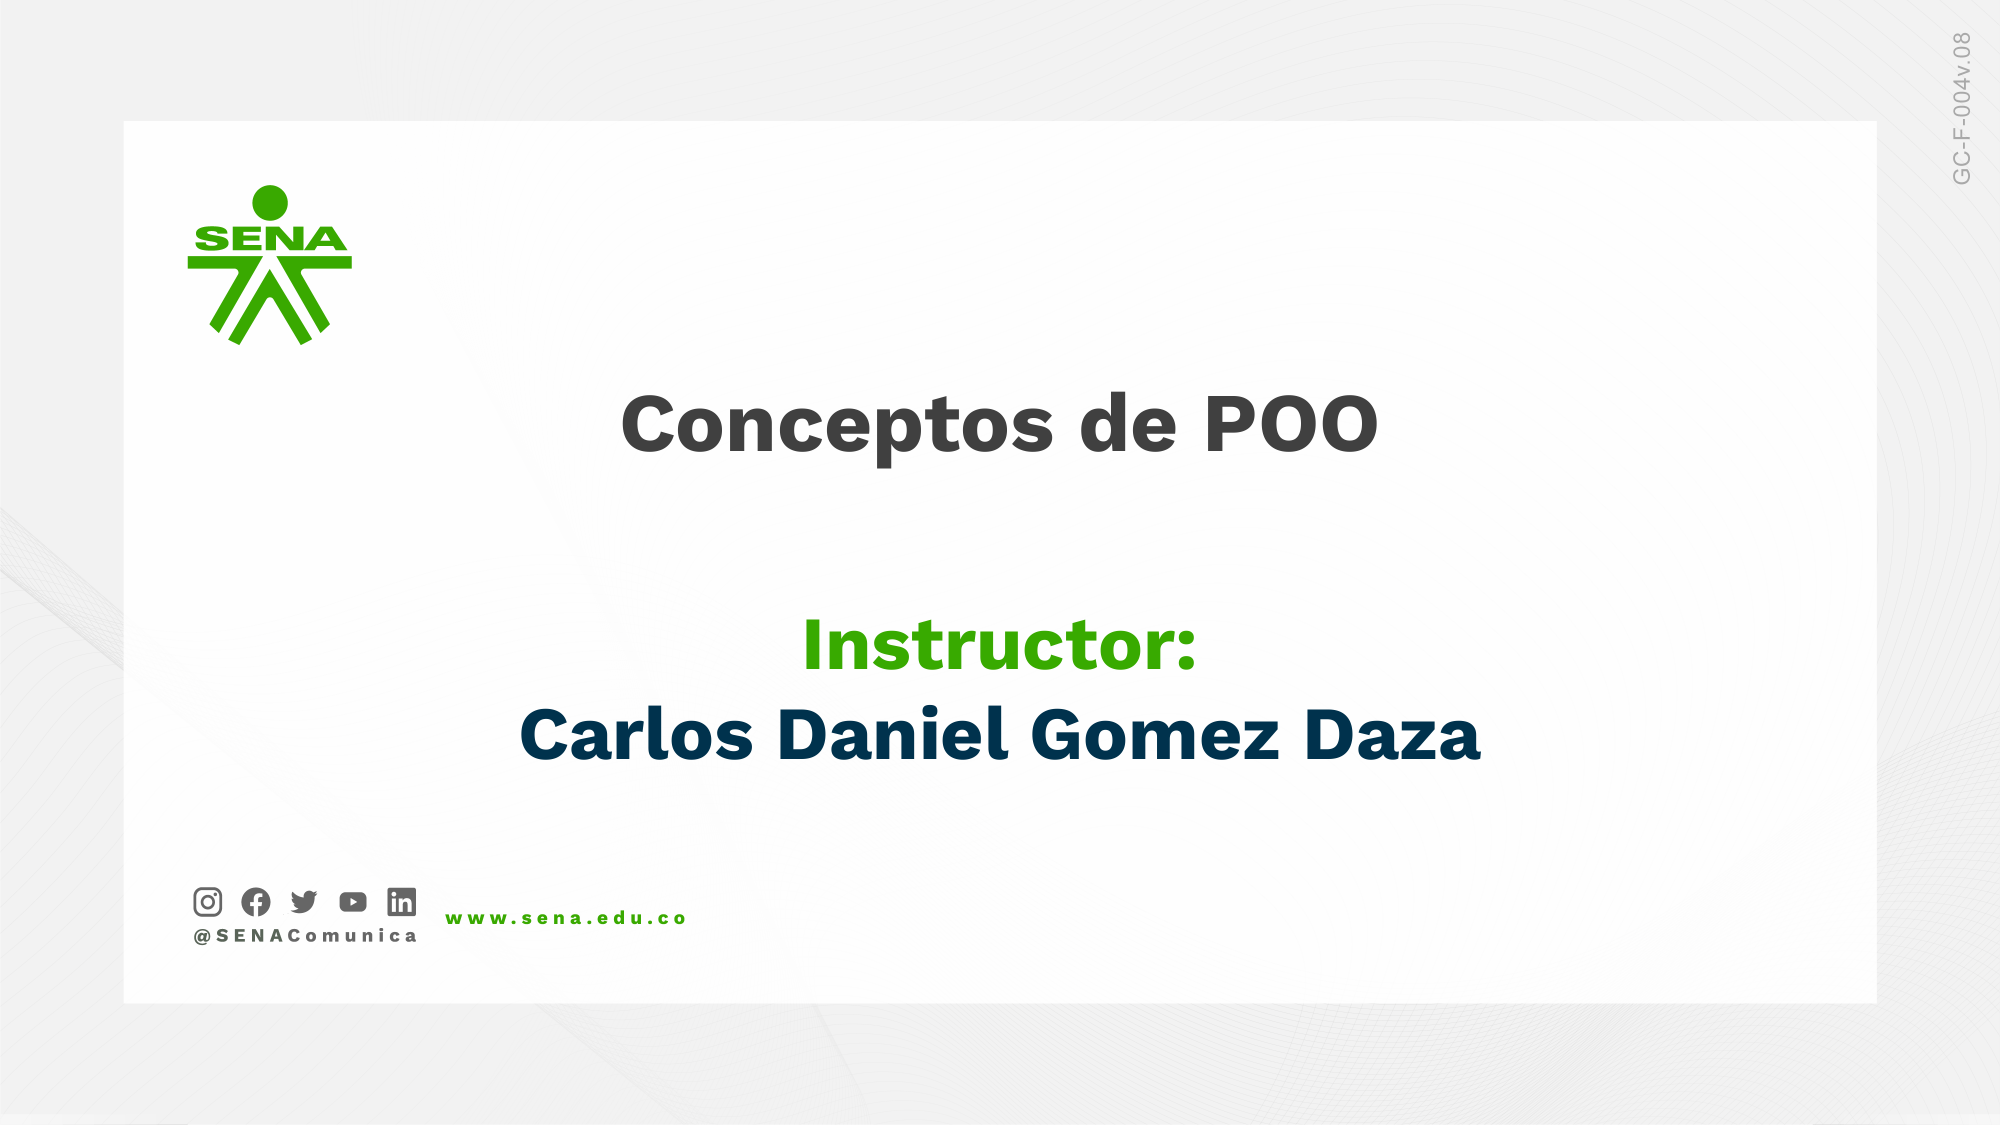

Conceptos de POO
Instructor:
Carlos Daniel Gomez Daza